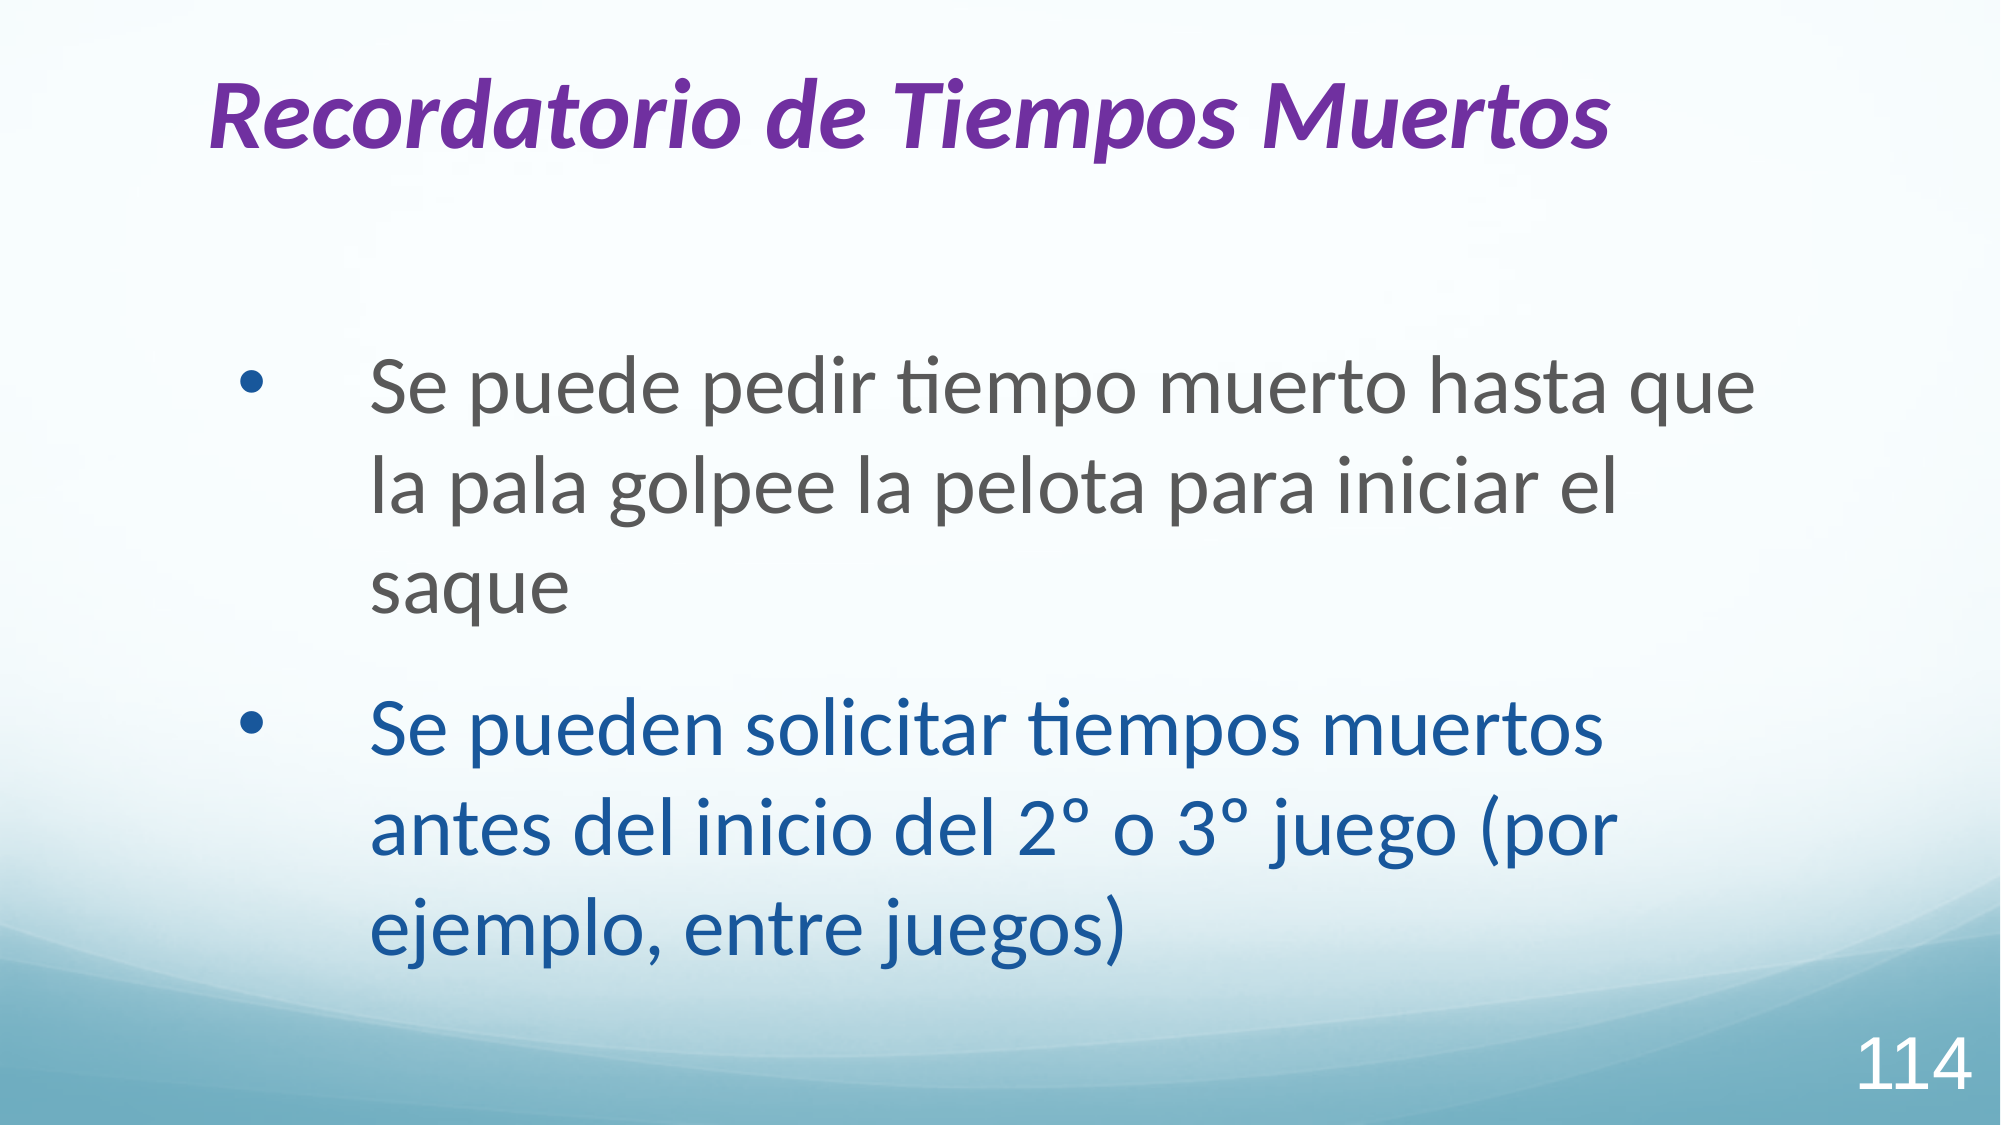

Recordatorio de Tiempos Muertos

Se puede pedir tiempo muerto hasta que la pala golpee la pelota para iniciar el saque
Se pueden solicitar tiempos muertos antes del inicio del 2º o 3º juego (por ejemplo, entre juegos)

114